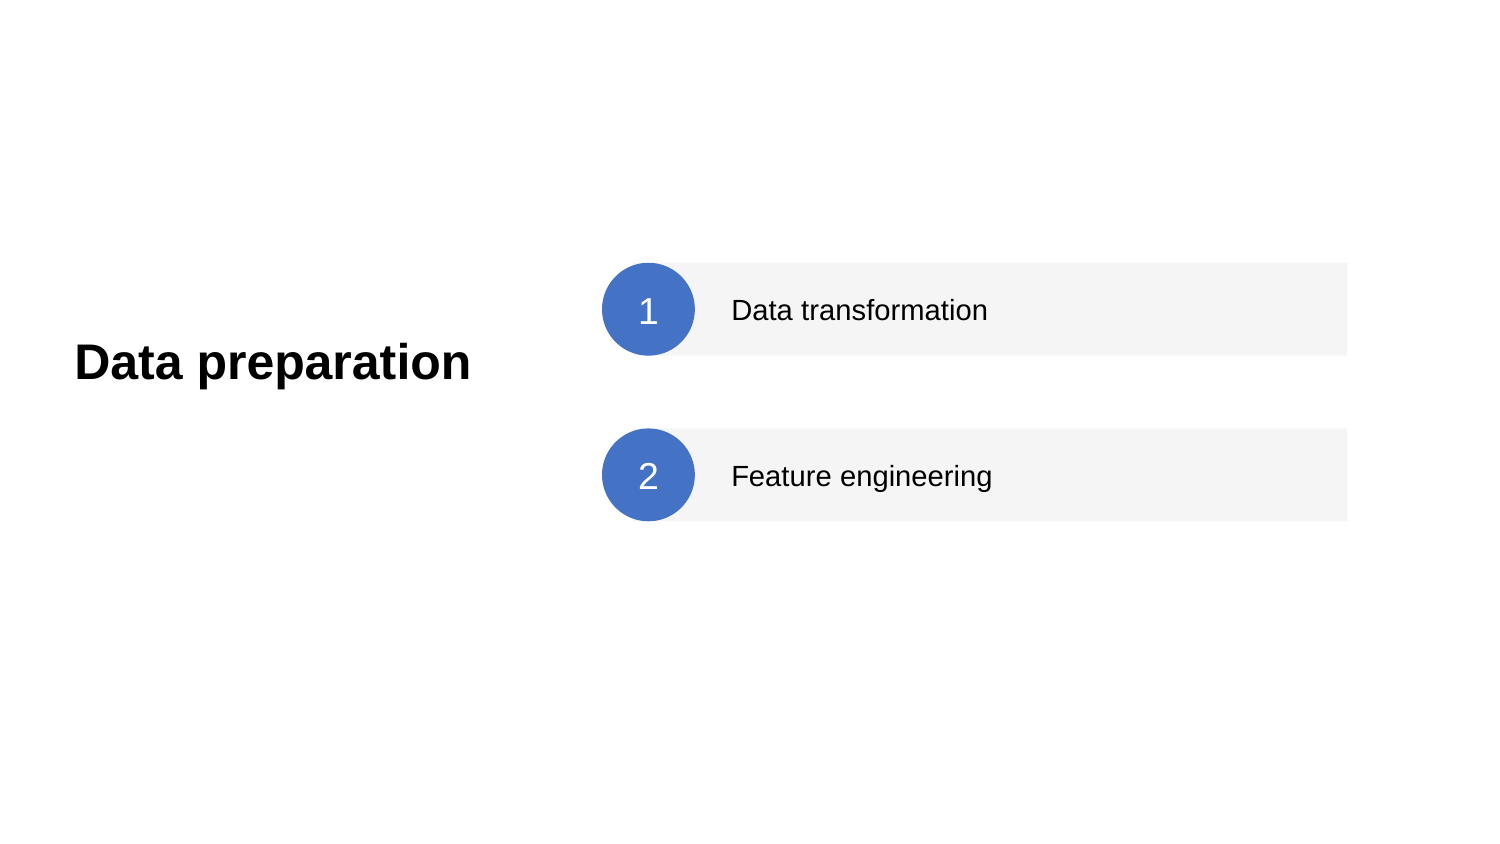

1

Data transformation
Data preparation
2

Feature engineering